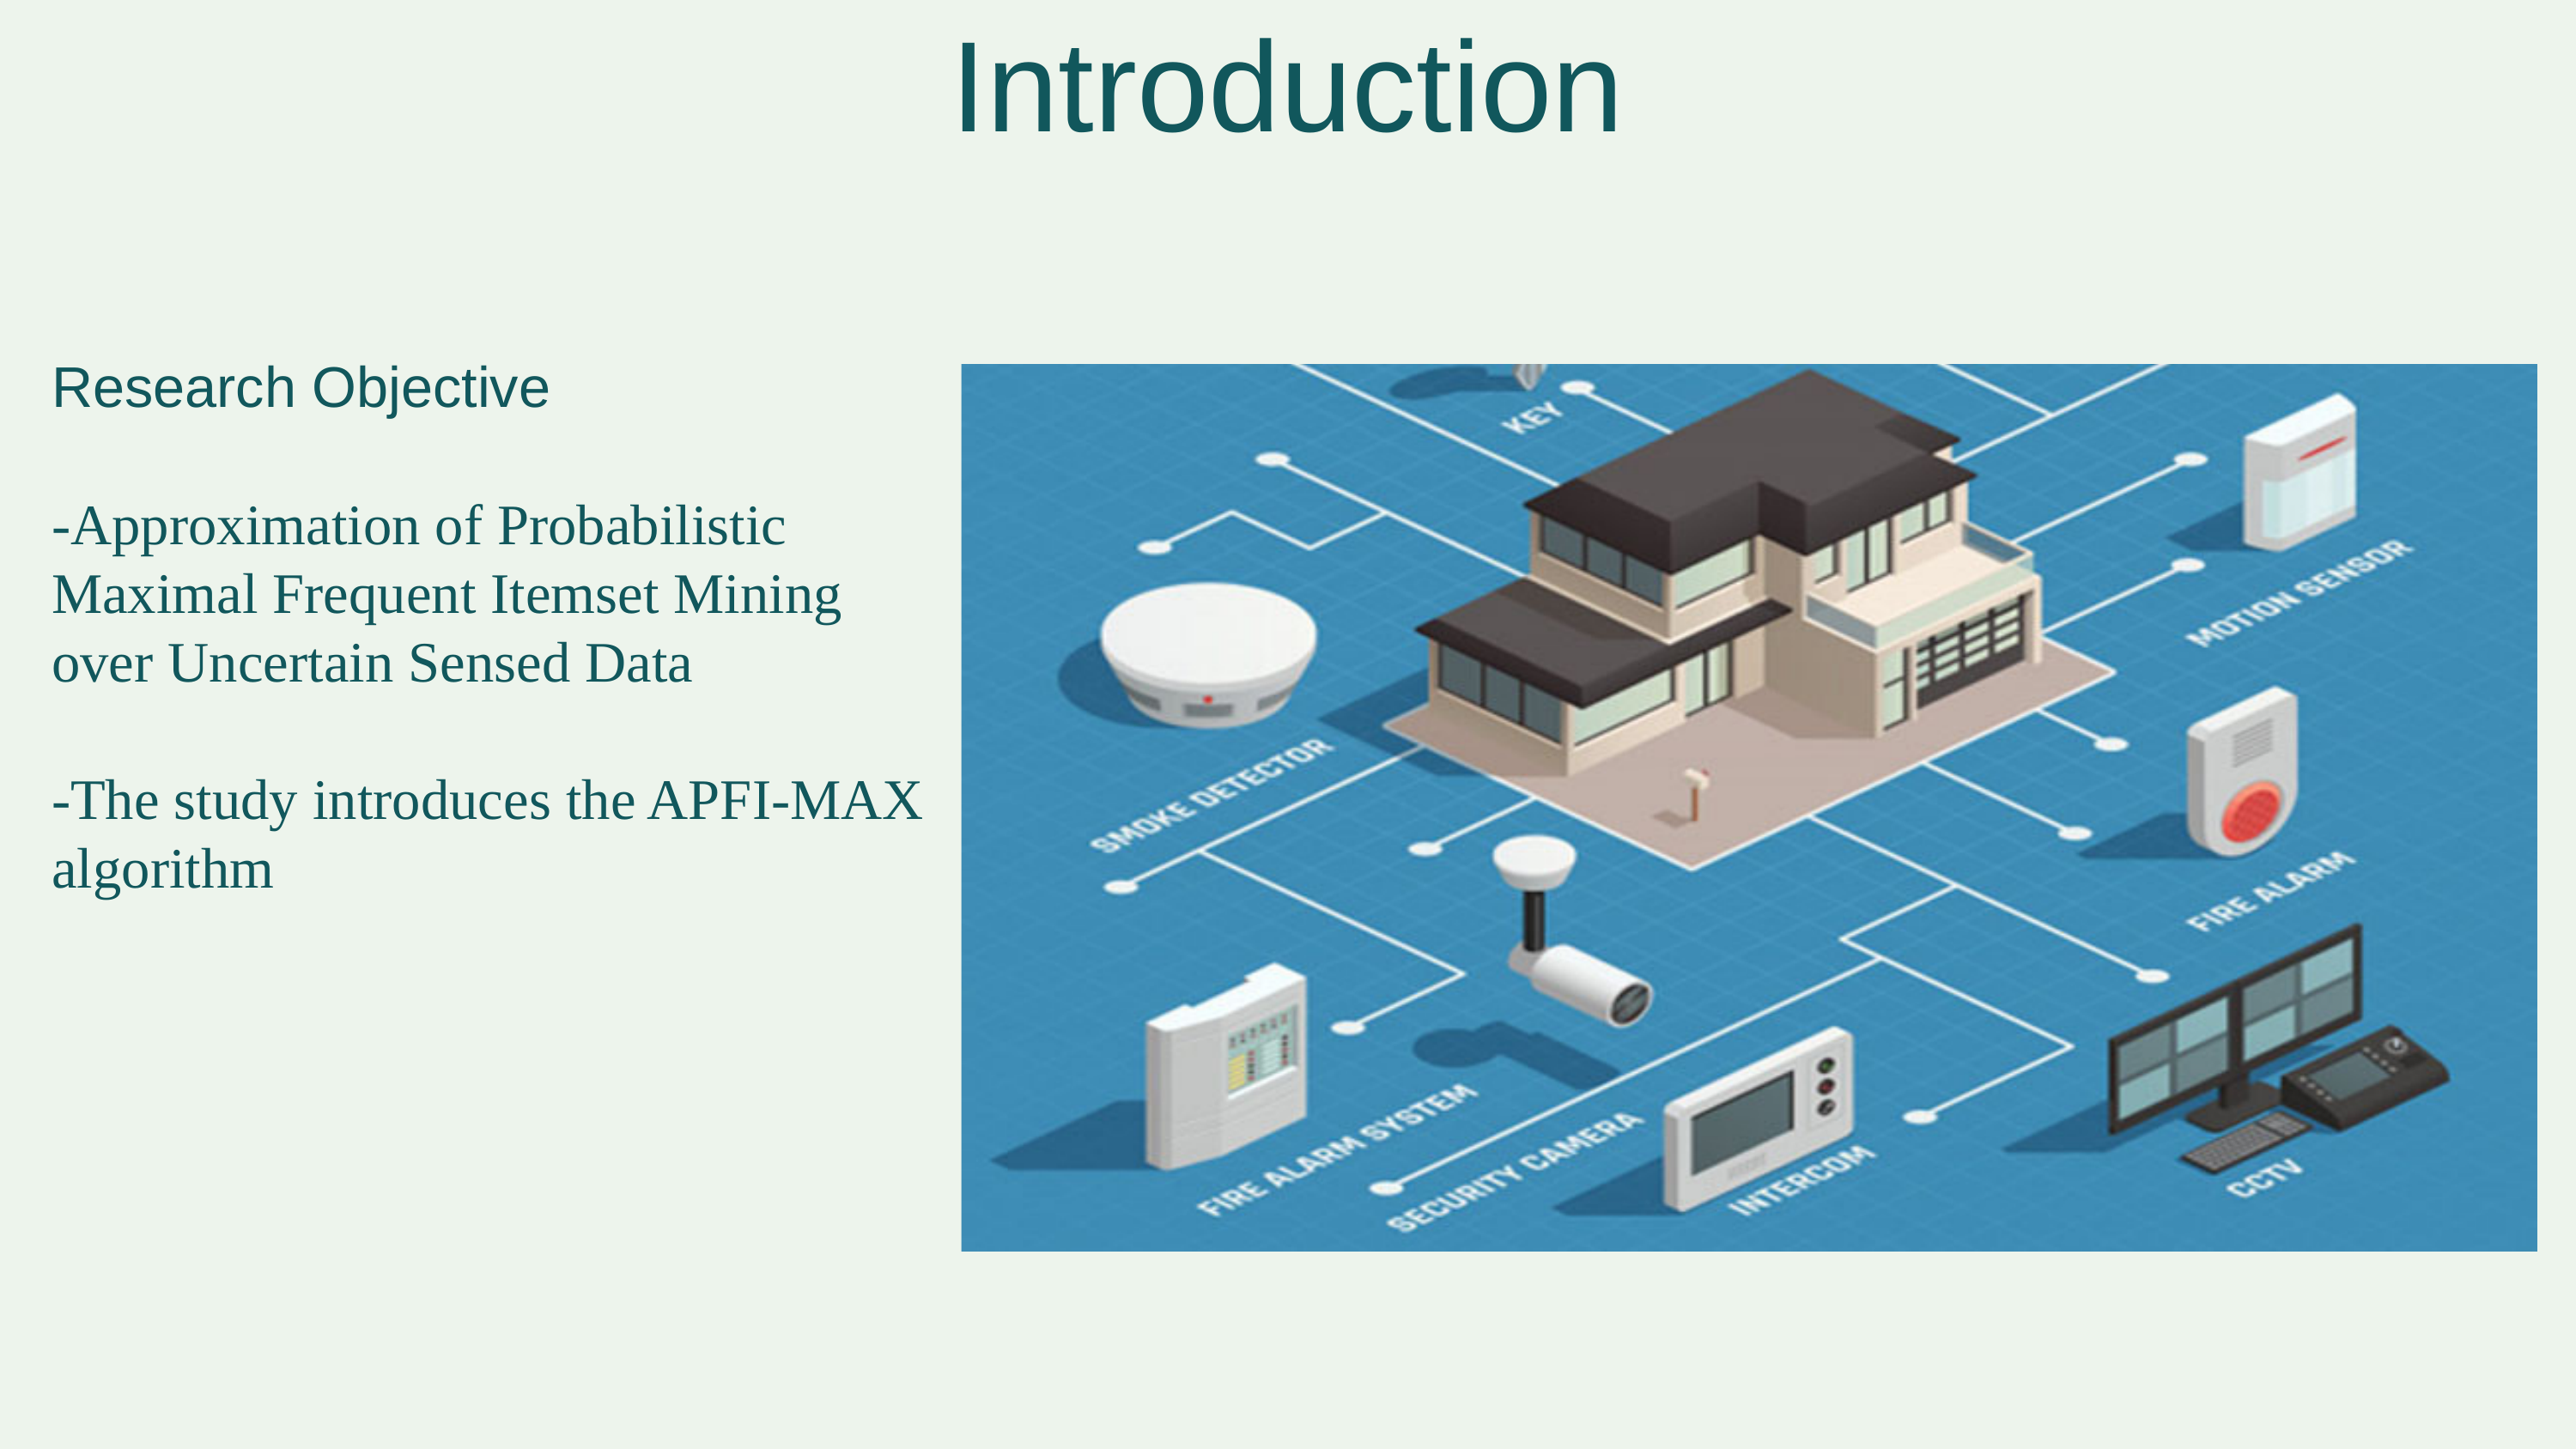

Introduction
Research Objective

-Approximation of Probabilistic Maximal Frequent Itemset Mining over Uncertain Sensed Data

-The study introduces the APFI-MAX algorithm